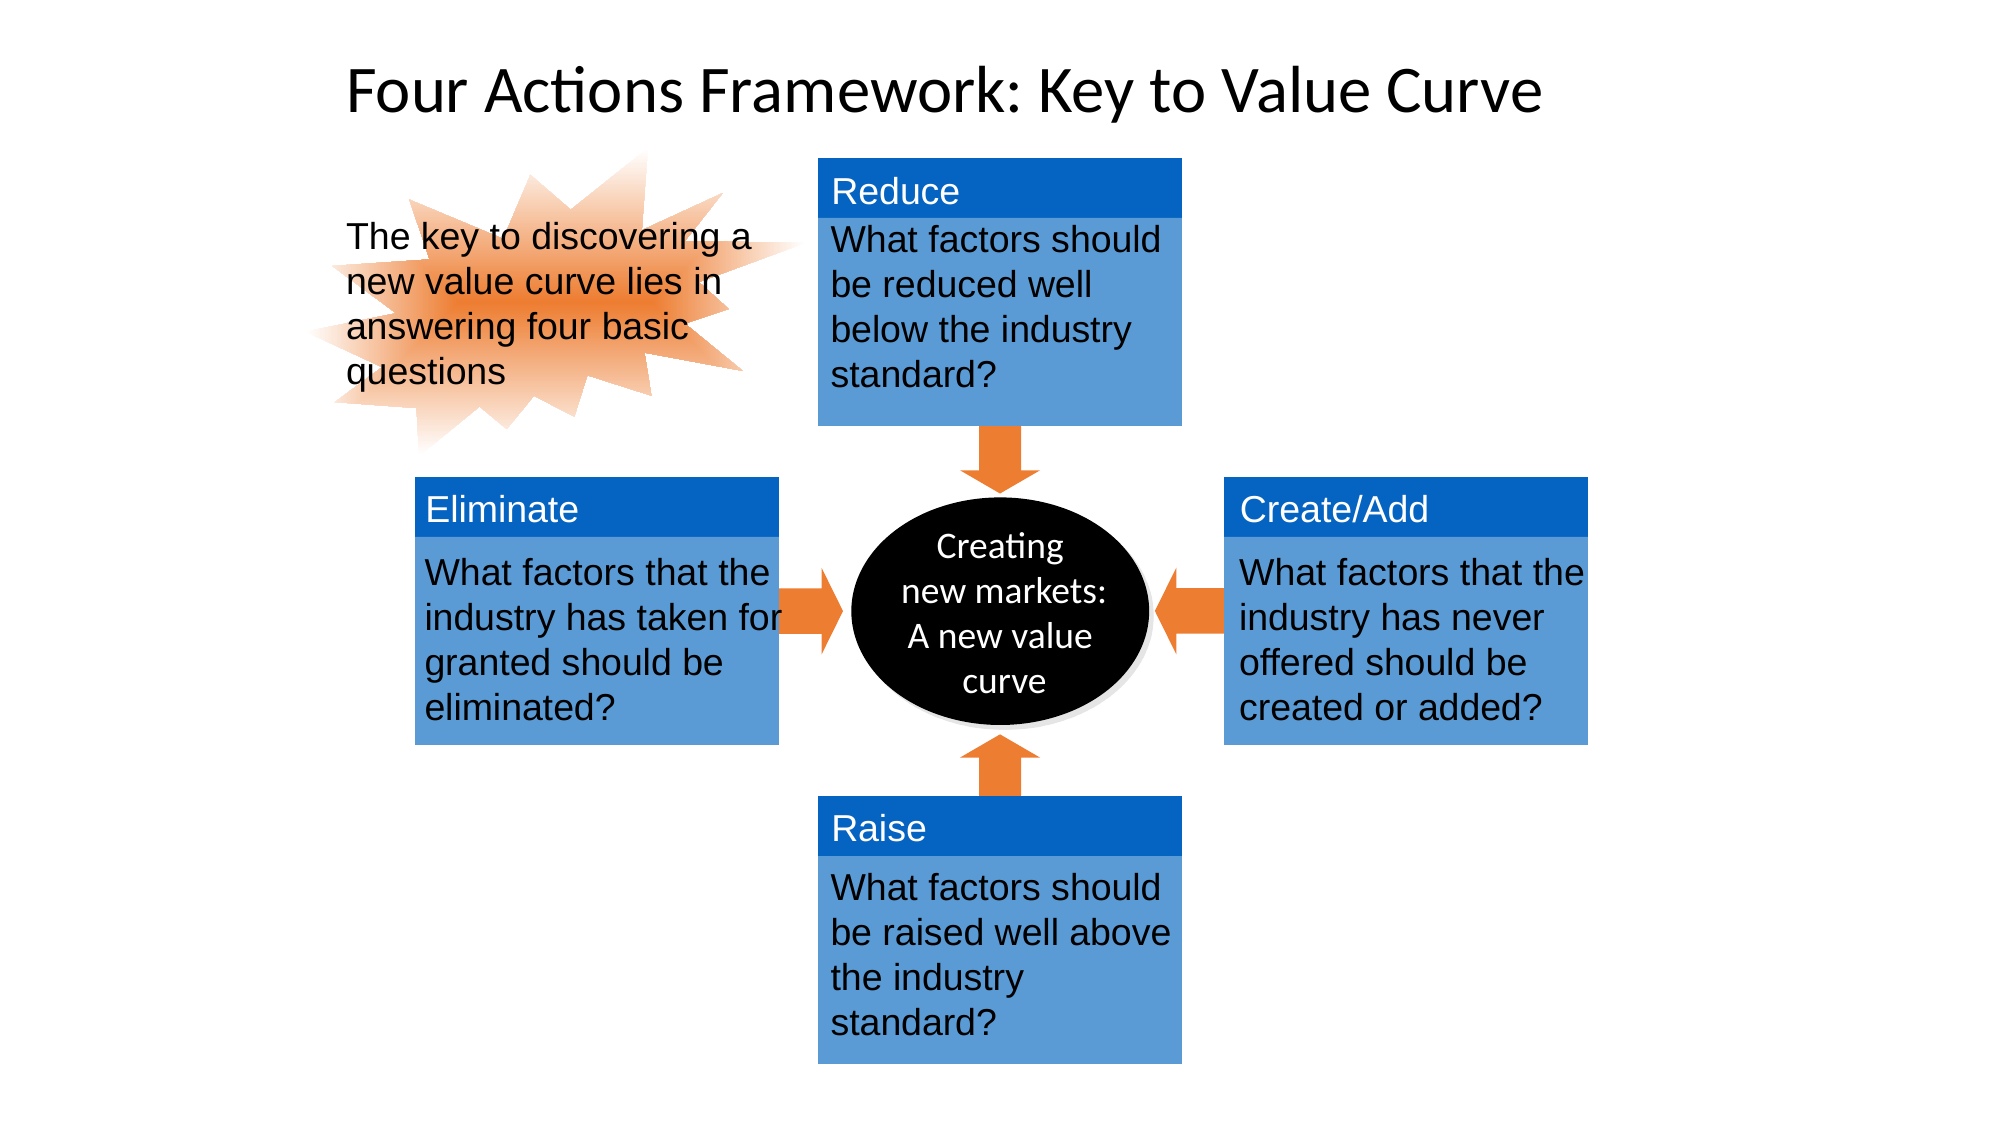

# Four Actions Framework: Key to Value Curve

Reduce
The key to discovering a new value curve lies in answering four basic questions
What factors should
be reduced well below the industry standard?

Eliminate

What factors that the industry has taken for granted should be eliminated?

Create/Add

What factors that the industry has never offered should be created or added?
Creating
 new markets:
A new value
 curve

Raise

What factors should
be raised well above the industry standard?